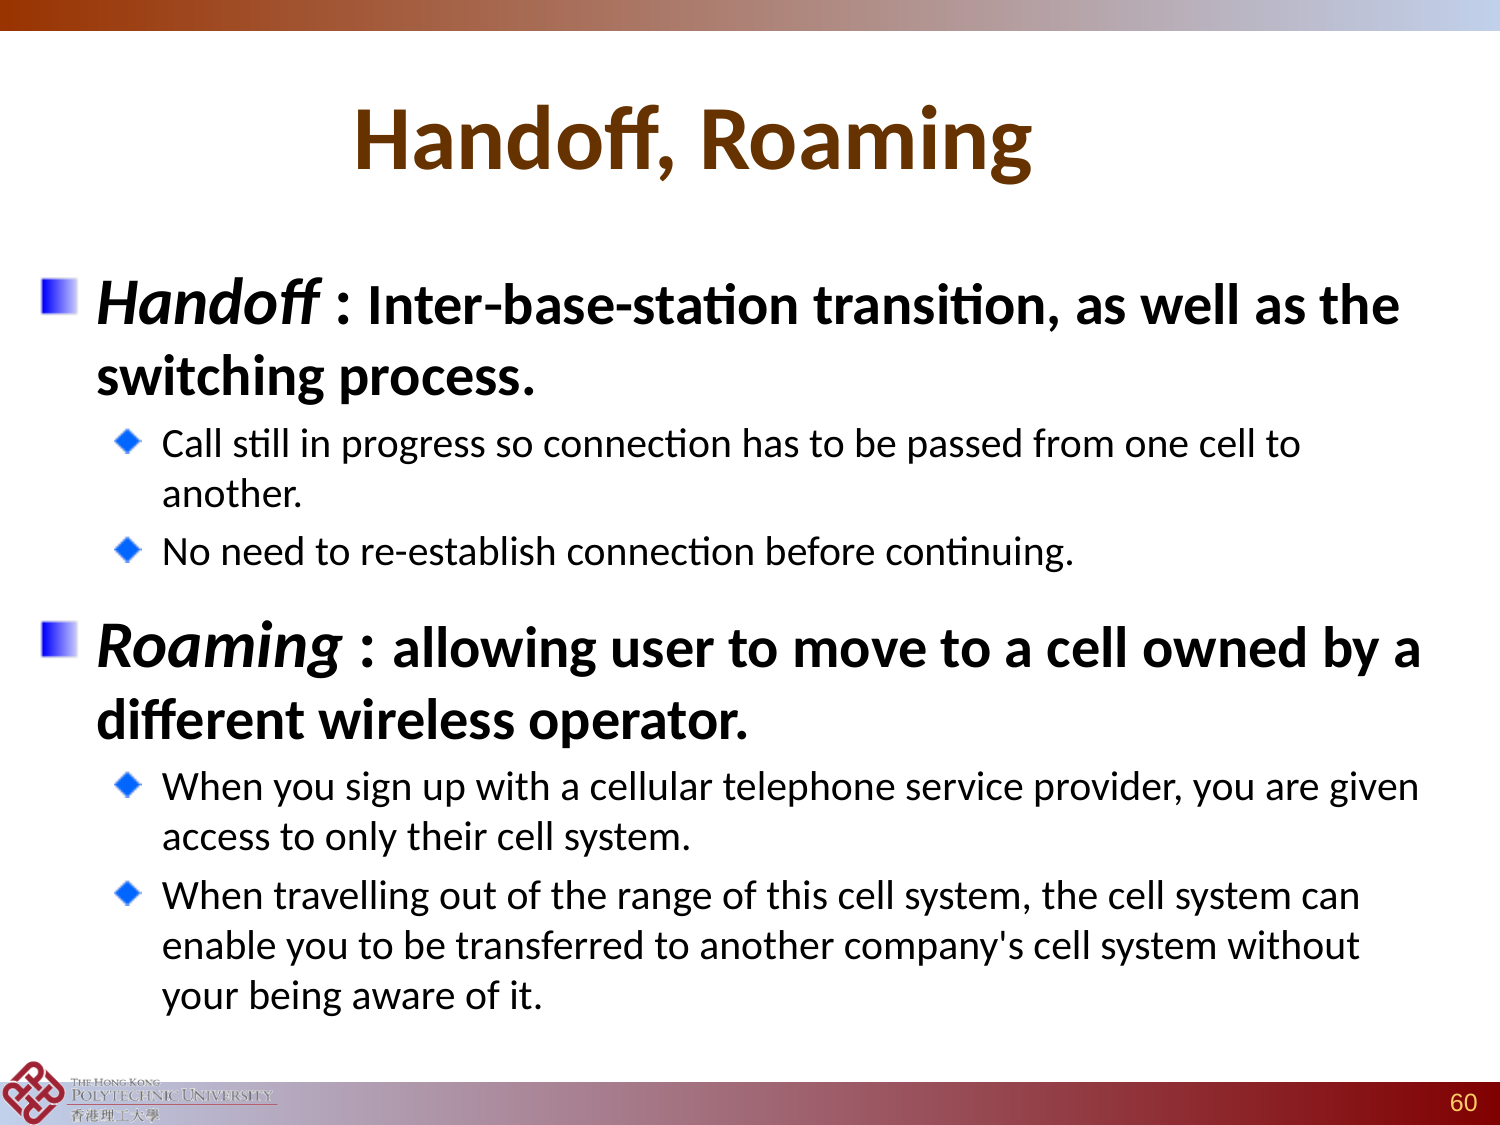

# Handoff, Roaming
Handoff : Inter−base-station transition, as well as the switching process.
Call still in progress so connection has to be passed from one cell to another.
No need to re-establish connection before continuing.
Roaming : allowing user to move to a cell owned by a different wireless operator.
When you sign up with a cellular telephone service provider, you are given access to only their cell system.
When travelling out of the range of this cell system, the cell system can enable you to be transferred to another company's cell system without your being aware of it.